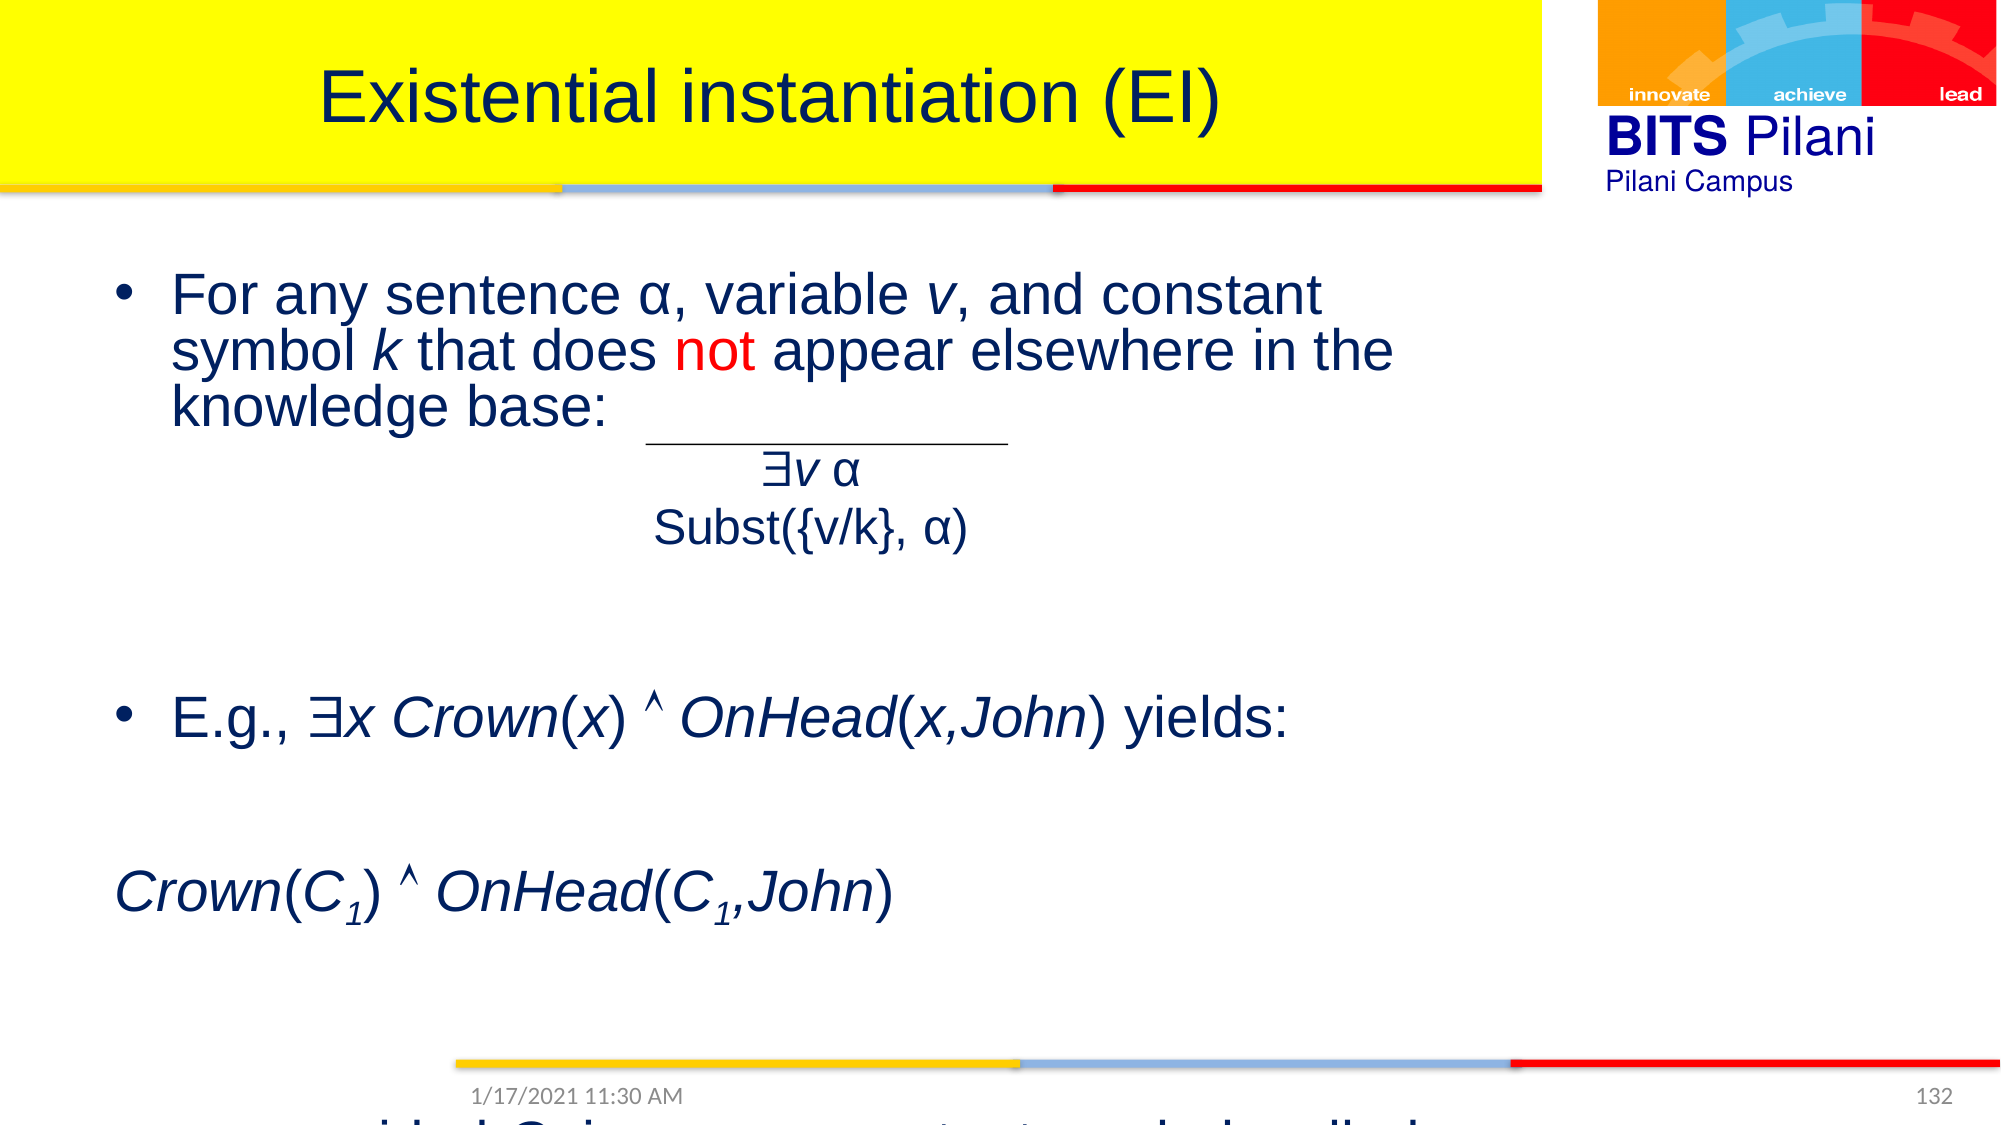

# Existential instantiation (EI)
For any sentence α, variable v, and constant symbol k that does not appear elsewhere in the knowledge base:
∃v α
Subst({v/k}, α)

E.g., ∃x Crown(x) ∧ OnHead(x,John) yields:

Crown(C1) ∧ OnHead(C1,John)

	provided C1 is a new constant symbol, called a Skolem constant

1/17/2021 11:30 AM
132